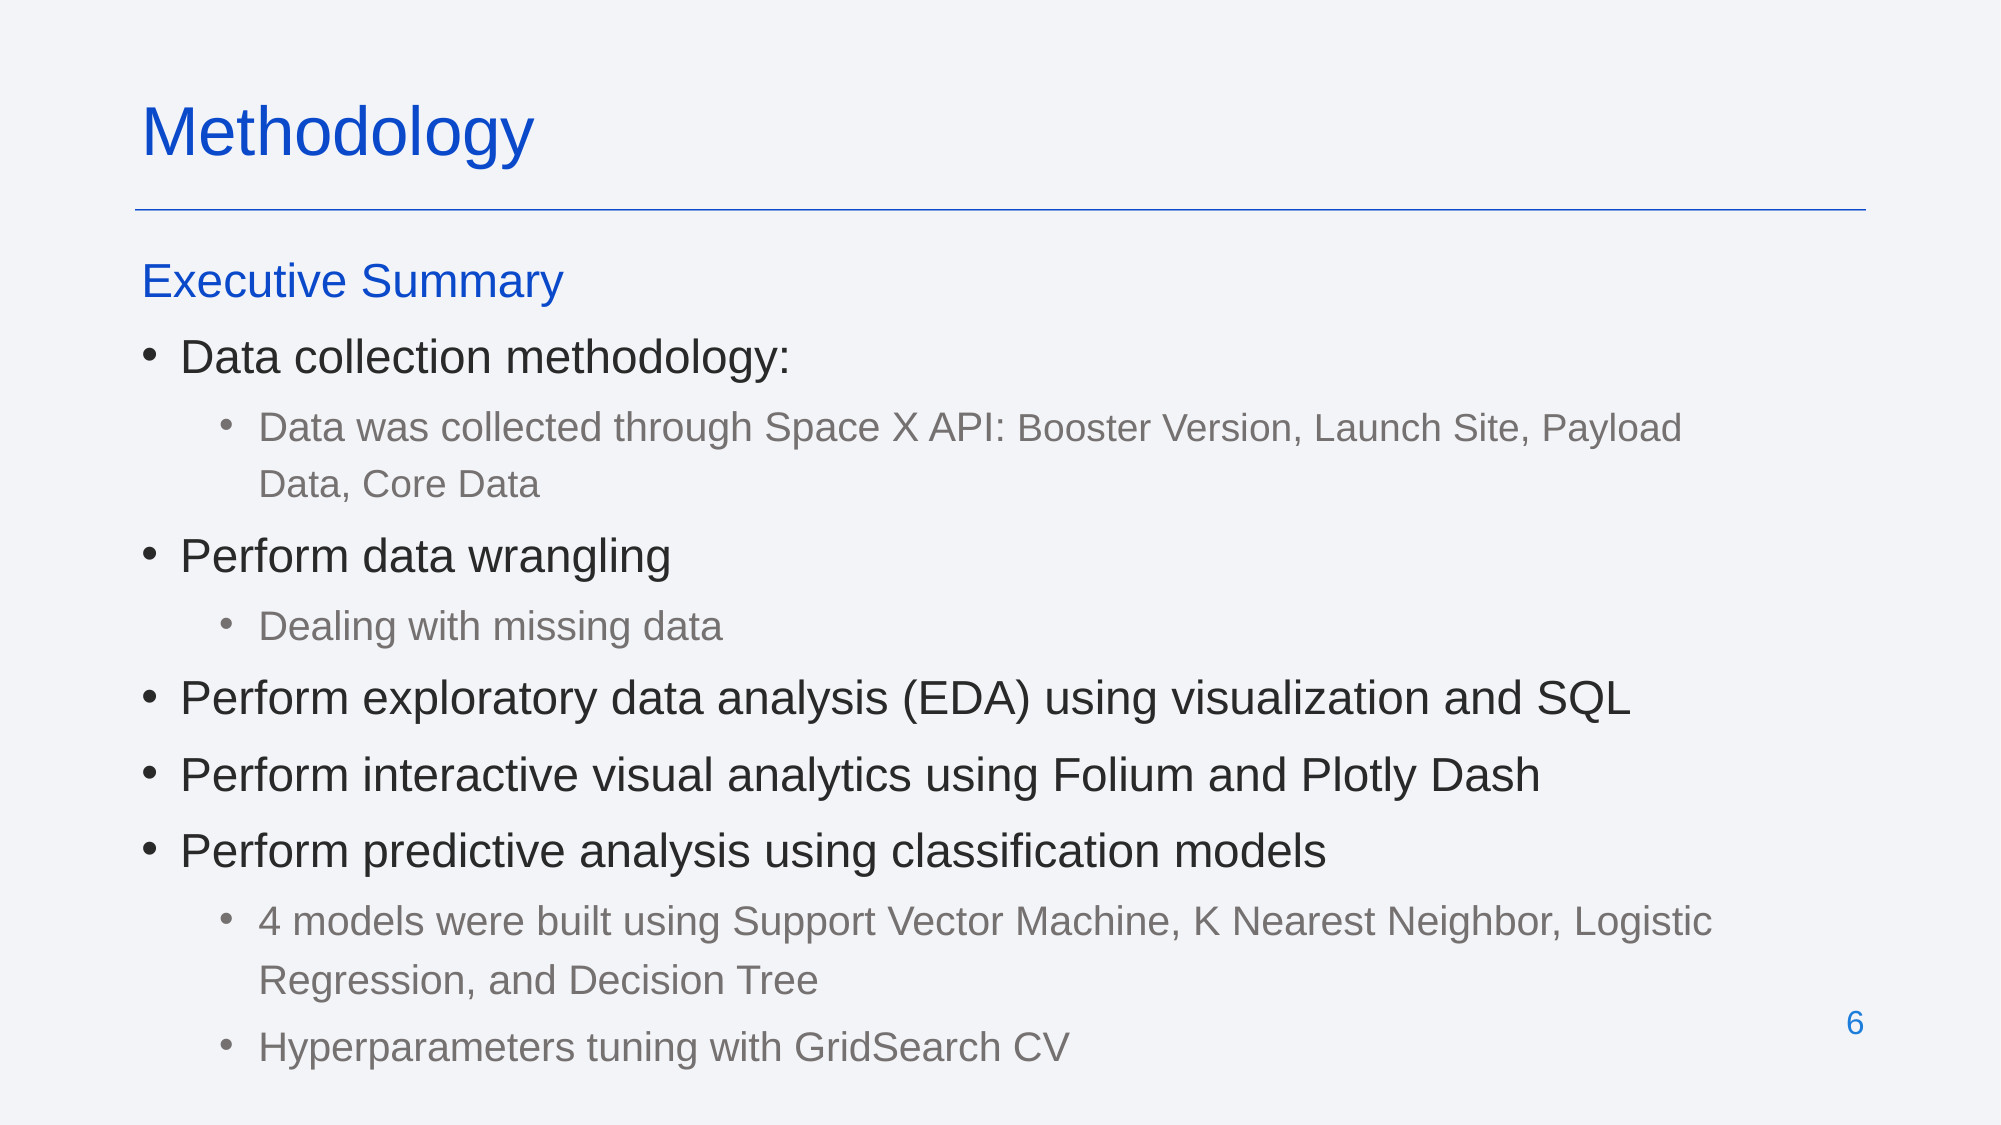

Methodology
Executive Summary
Data collection methodology:
Data was collected through Space X API: Booster Version, Launch Site, Payload Data, Core Data
Perform data wrangling
Dealing with missing data
Perform exploratory data analysis (EDA) using visualization and SQL
Perform interactive visual analytics using Folium and Plotly Dash
Perform predictive analysis using classification models
4 models were built using Support Vector Machine, K Nearest Neighbor, Logistic Regression, and Decision Tree
Hyperparameters tuning with GridSearch CV

6